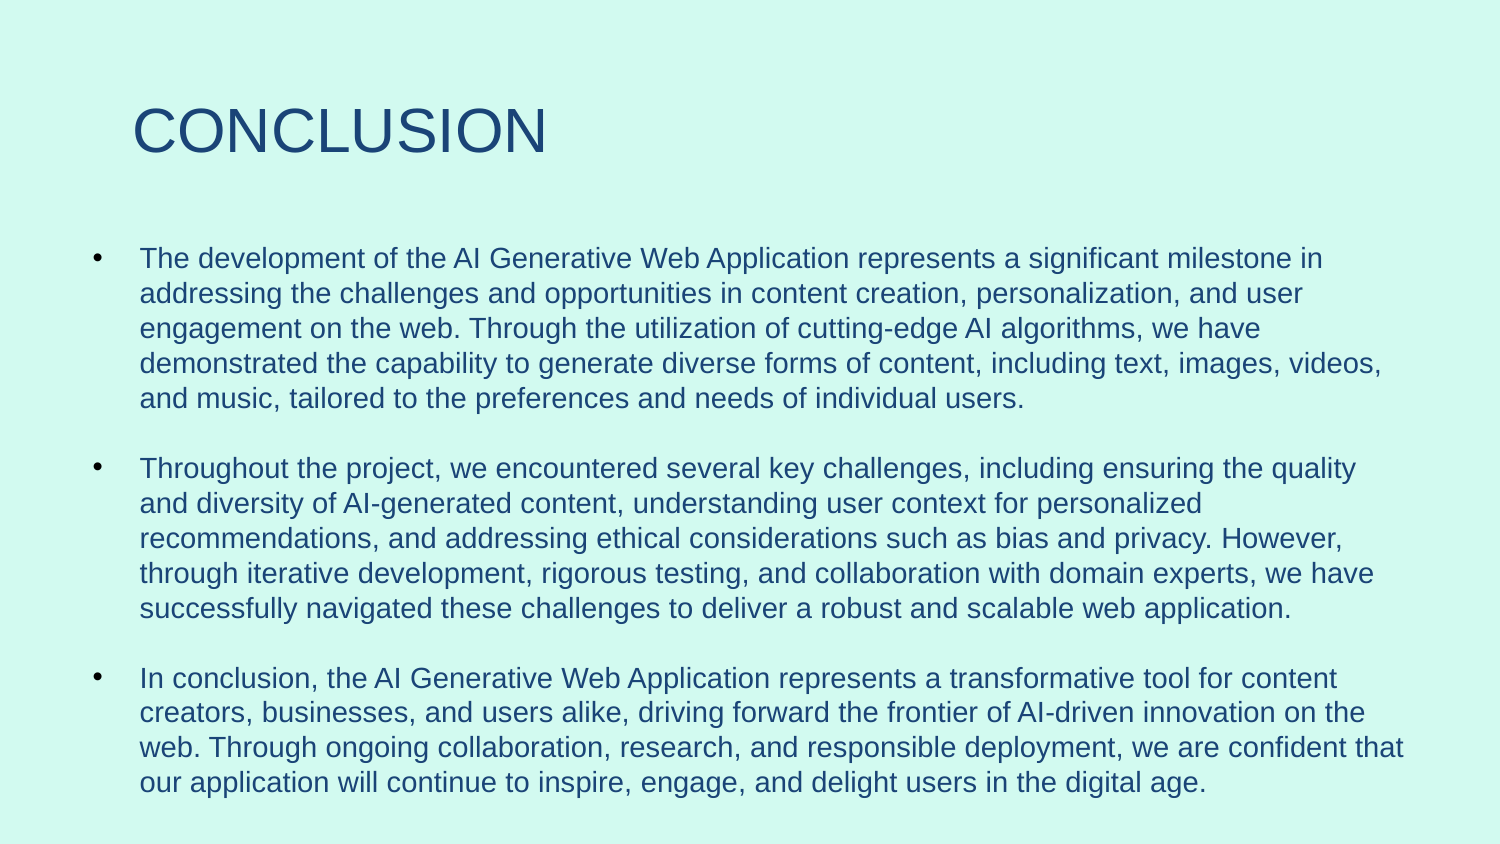

# CONCLUSION
The development of the AI Generative Web Application represents a significant milestone in addressing the challenges and opportunities in content creation, personalization, and user engagement on the web. Through the utilization of cutting-edge AI algorithms, we have demonstrated the capability to generate diverse forms of content, including text, images, videos, and music, tailored to the preferences and needs of individual users.

Throughout the project, we encountered several key challenges, including ensuring the quality and diversity of AI-generated content, understanding user context for personalized recommendations, and addressing ethical considerations such as bias and privacy. However, through iterative development, rigorous testing, and collaboration with domain experts, we have successfully navigated these challenges to deliver a robust and scalable web application.

In conclusion, the AI Generative Web Application represents a transformative tool for content creators, businesses, and users alike, driving forward the frontier of AI-driven innovation on the web. Through ongoing collaboration, research, and responsible deployment, we are confident that our application will continue to inspire, engage, and delight users in the digital age.